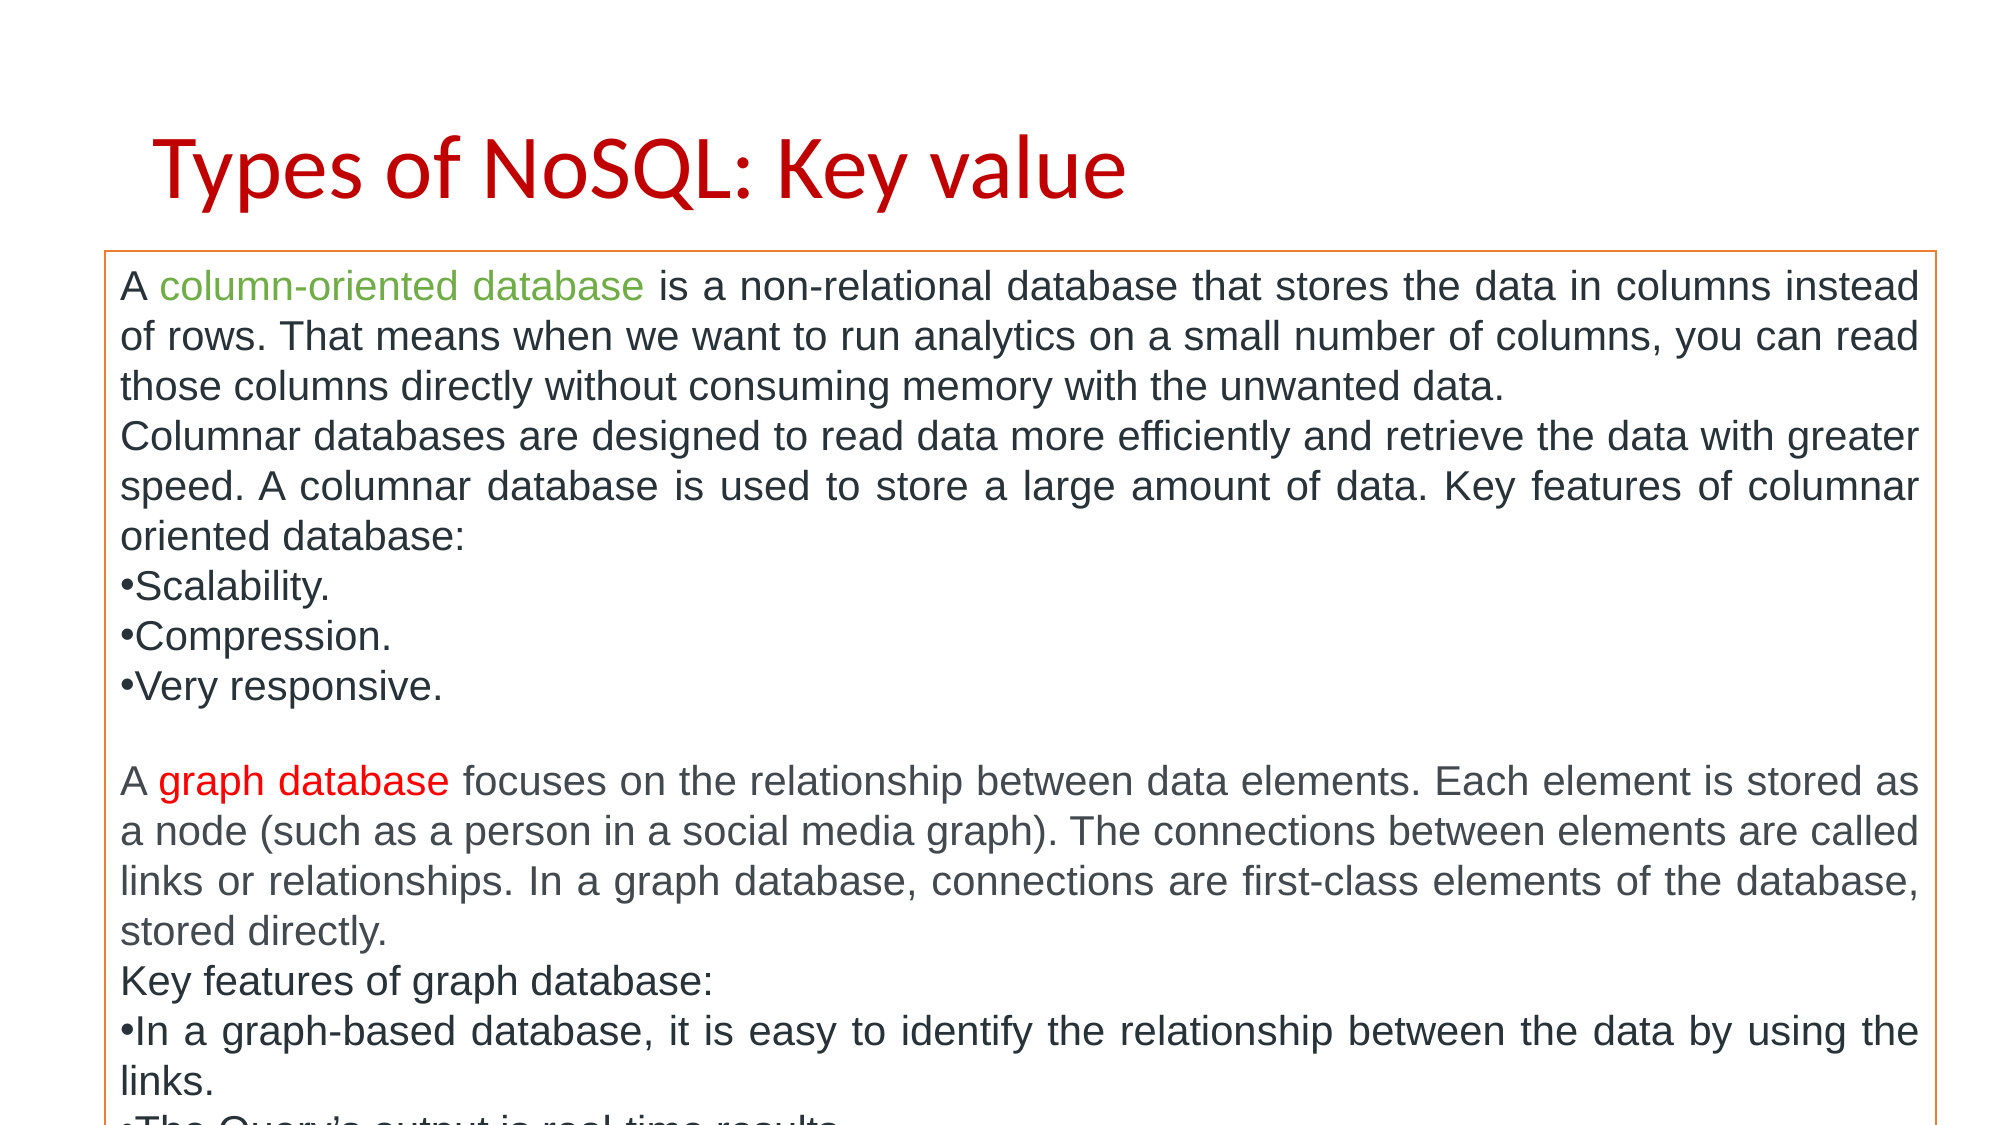

# Types of NoSQL: Key value
A column-oriented database is a non-relational database that stores the data in columns instead of rows. That means when we want to run analytics on a small number of columns, you can read those columns directly without consuming memory with the unwanted data.
Columnar databases are designed to read data more efficiently and retrieve the data with greater speed. A columnar database is used to store a large amount of data. Key features of columnar oriented database:
Scalability.
Compression.
Very responsive.

A graph database focuses on the relationship between data elements. Each element is stored as a node (such as a person in a social media graph). The connections between elements are called links or relationships. In a graph database, connections are first-class elements of the database, stored directly.
Key features of graph database:
In a graph-based database, it is easy to identify the relationship between the data by using the links.
The Query’s output is real-time results.
The speed depends upon the number of relationships among the database elements.